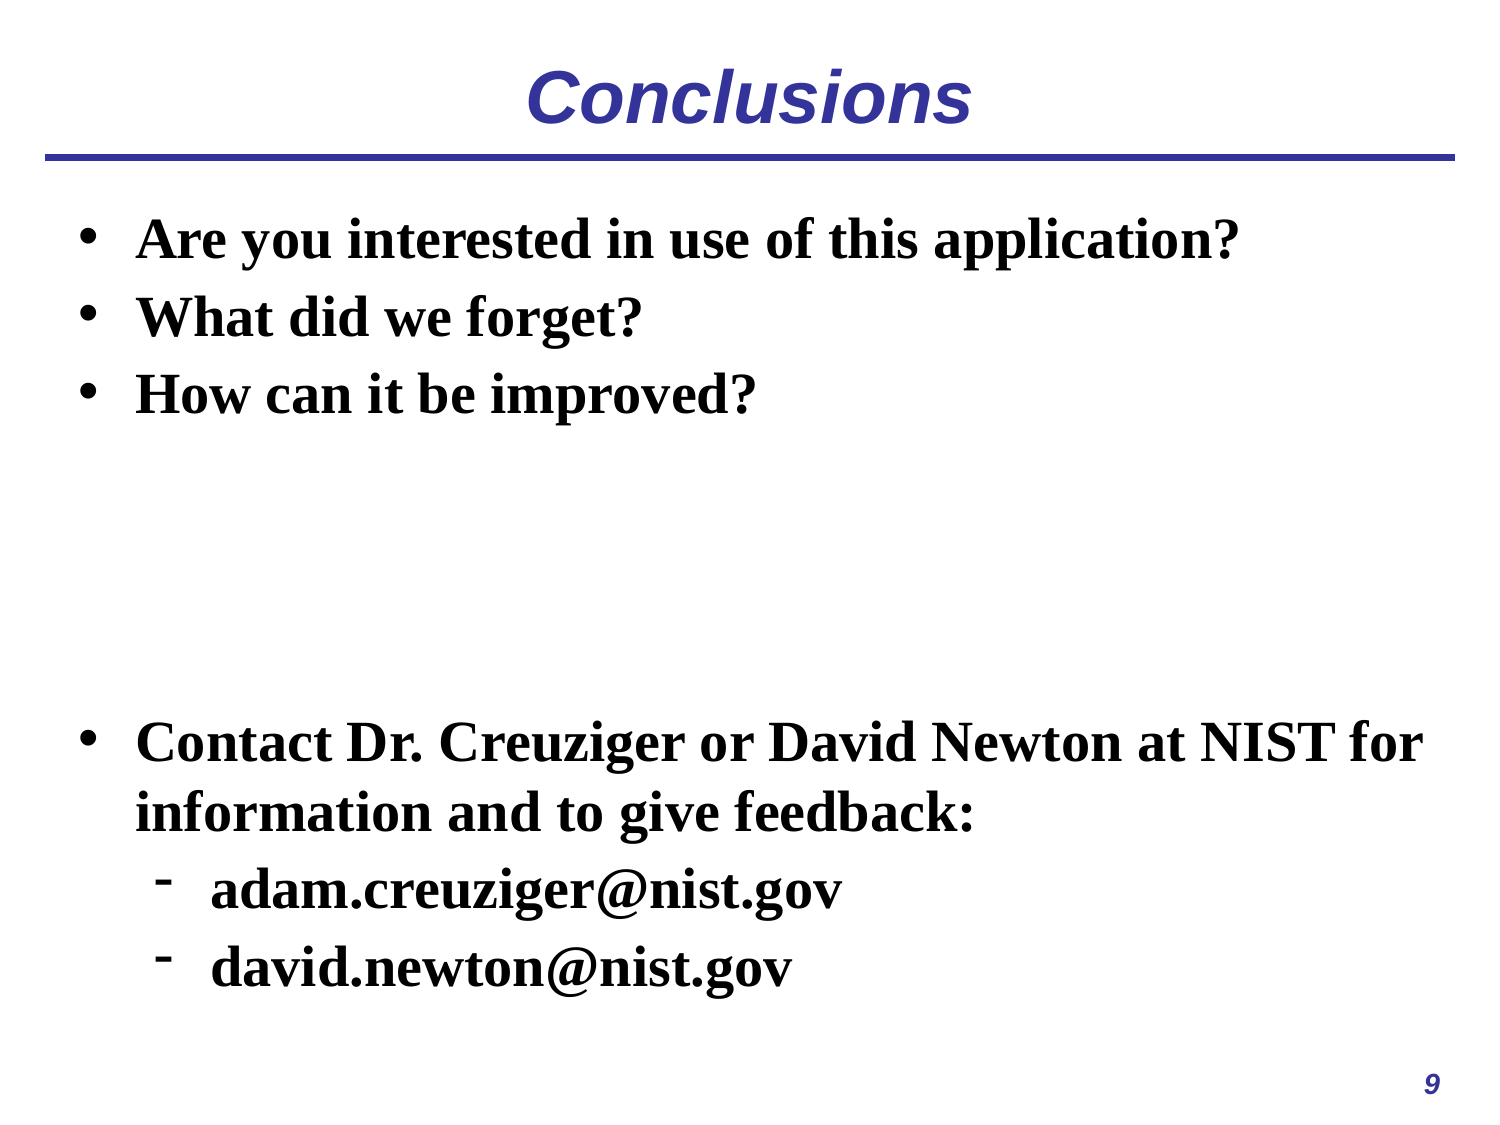

# Conclusions
Are you interested in use of this application?
What did we forget?
How can it be improved?

Contact Dr. Creuziger or David Newton at NIST for information and to give feedback:
adam.creuziger@nist.gov
david.newton@nist.gov
9